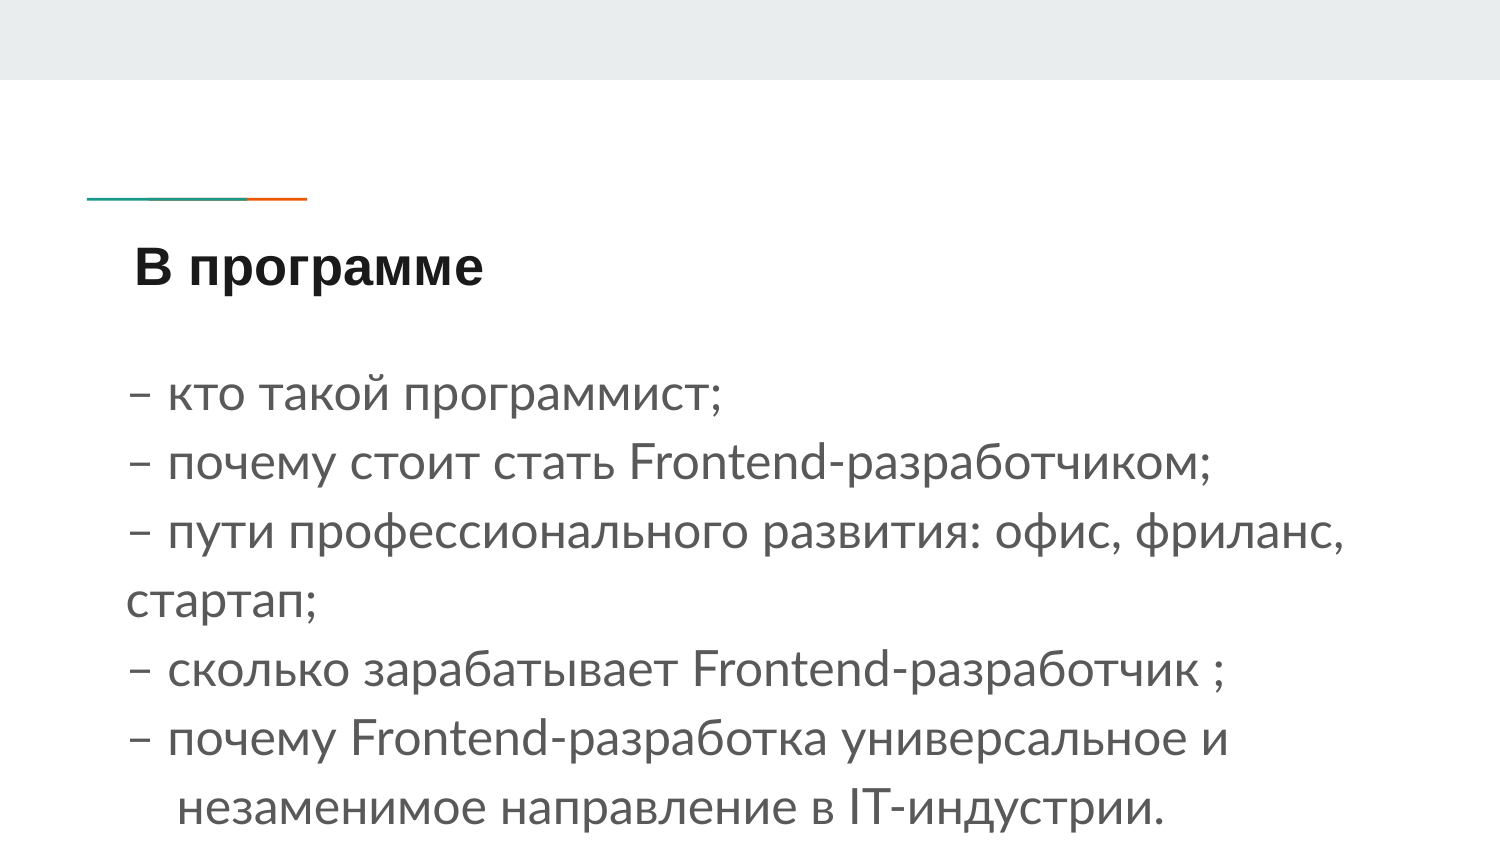

# В программе
– кто такой программист;
– почему стоит стать Frontend-разработчиком;
– пути профессионального развития: офис, фриланс, стартап;
– сколько зарабатывает Frontend-разработчик ;
– почему Frontend-разработка универсальное и
    незаменимое направление в IT-индустрии.